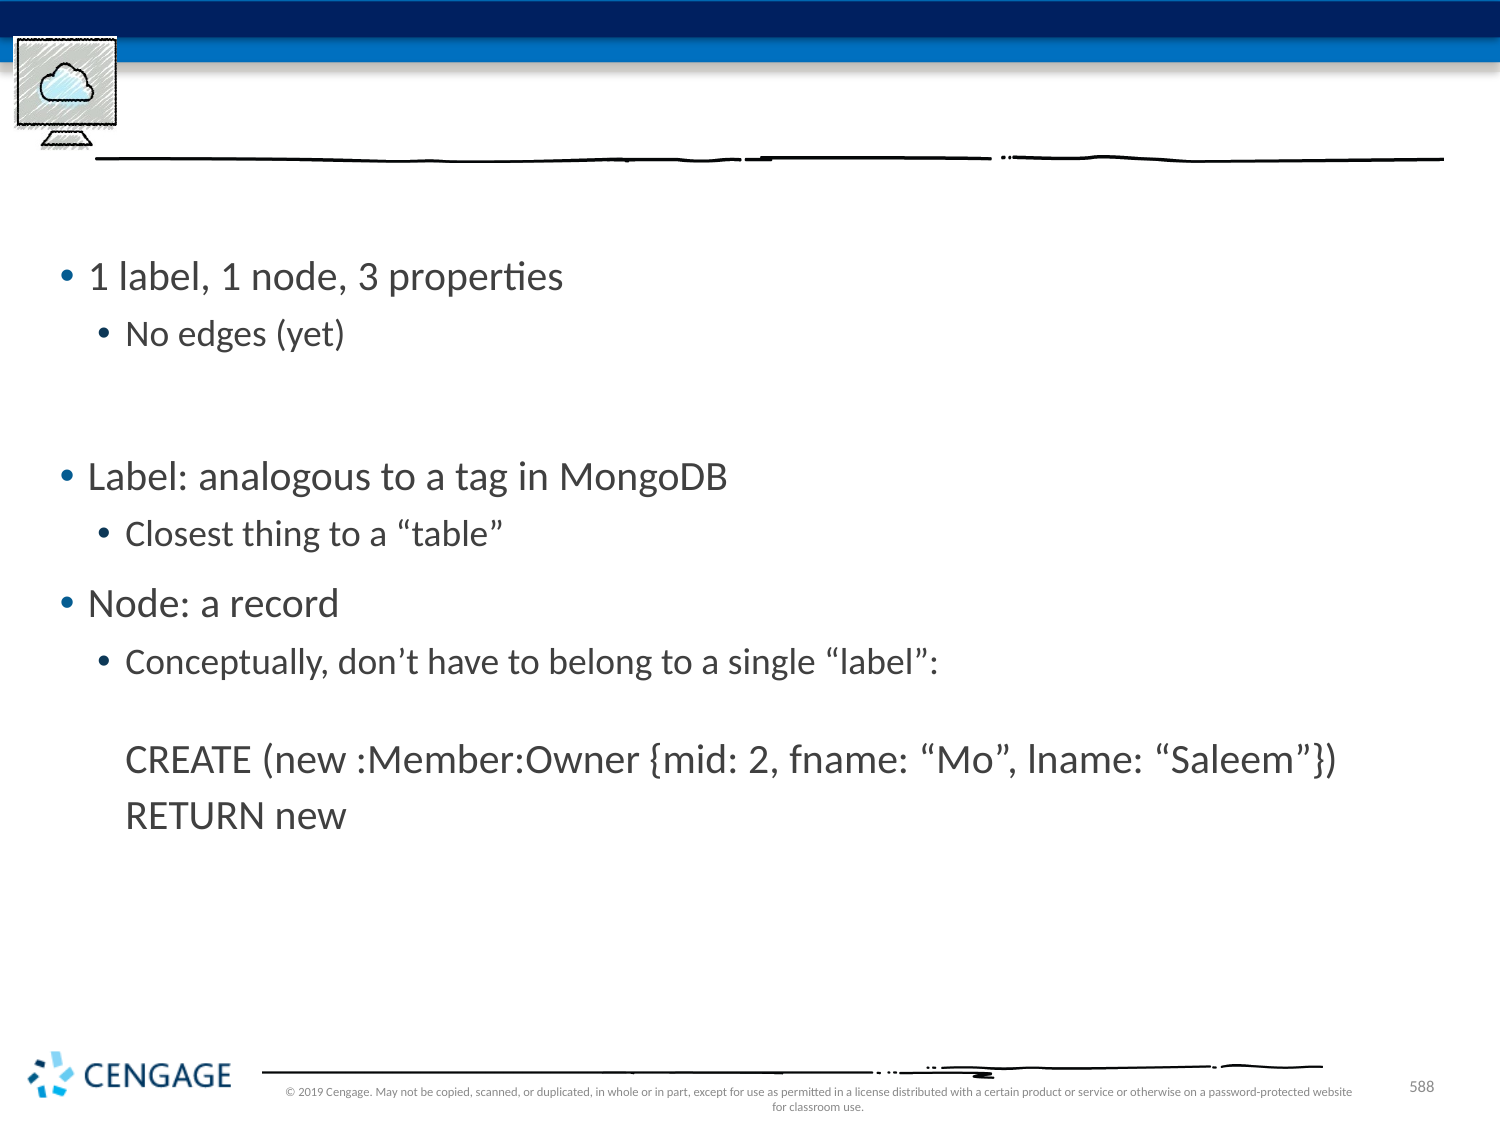

#
1 label, 1 node, 3 properties
No edges (yet)

Label: analogous to a tag in MongoDB
Closest thing to a “table”
Node: a record
Conceptually, don’t have to belong to a single “label”:

CREATE (new :Member:Owner {mid: 2, fname: “Mo”, lname: “Saleem”})
RETURN new
© 2019 Cengage. May not be copied, scanned, or duplicated, in whole or in part, except for use as permitted in a license distributed with a certain product or service or otherwise on a password-protected website for classroom use.